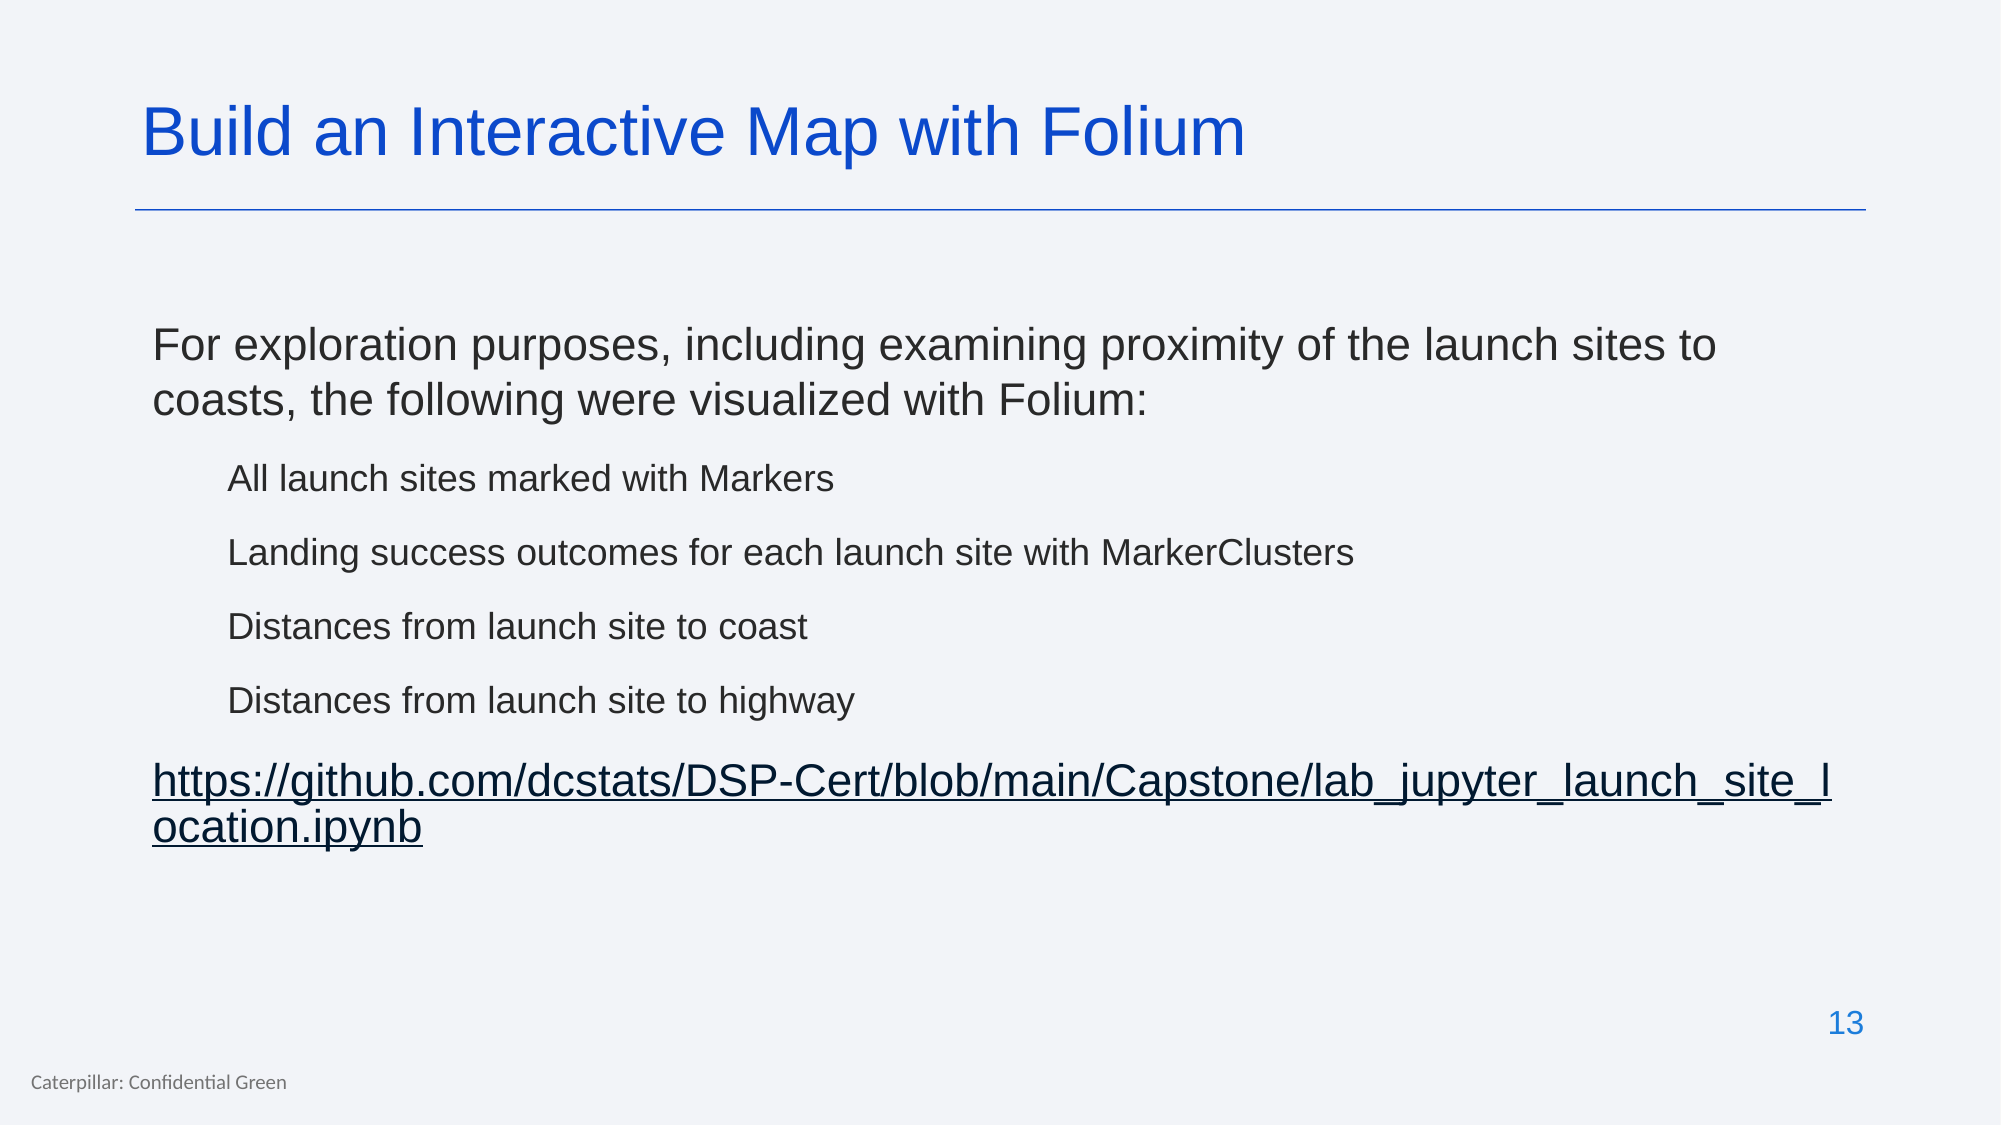

Build an Interactive Map with Folium
For exploration purposes, including examining proximity of the launch sites to coasts, the following were visualized with Folium:
All launch sites marked with Markers
Landing success outcomes for each launch site with MarkerClusters
Distances from launch site to coast
Distances from launch site to highway
https://github.com/dcstats/DSP-Cert/blob/main/Capstone/lab_jupyter_launch_site_location.ipynb
13